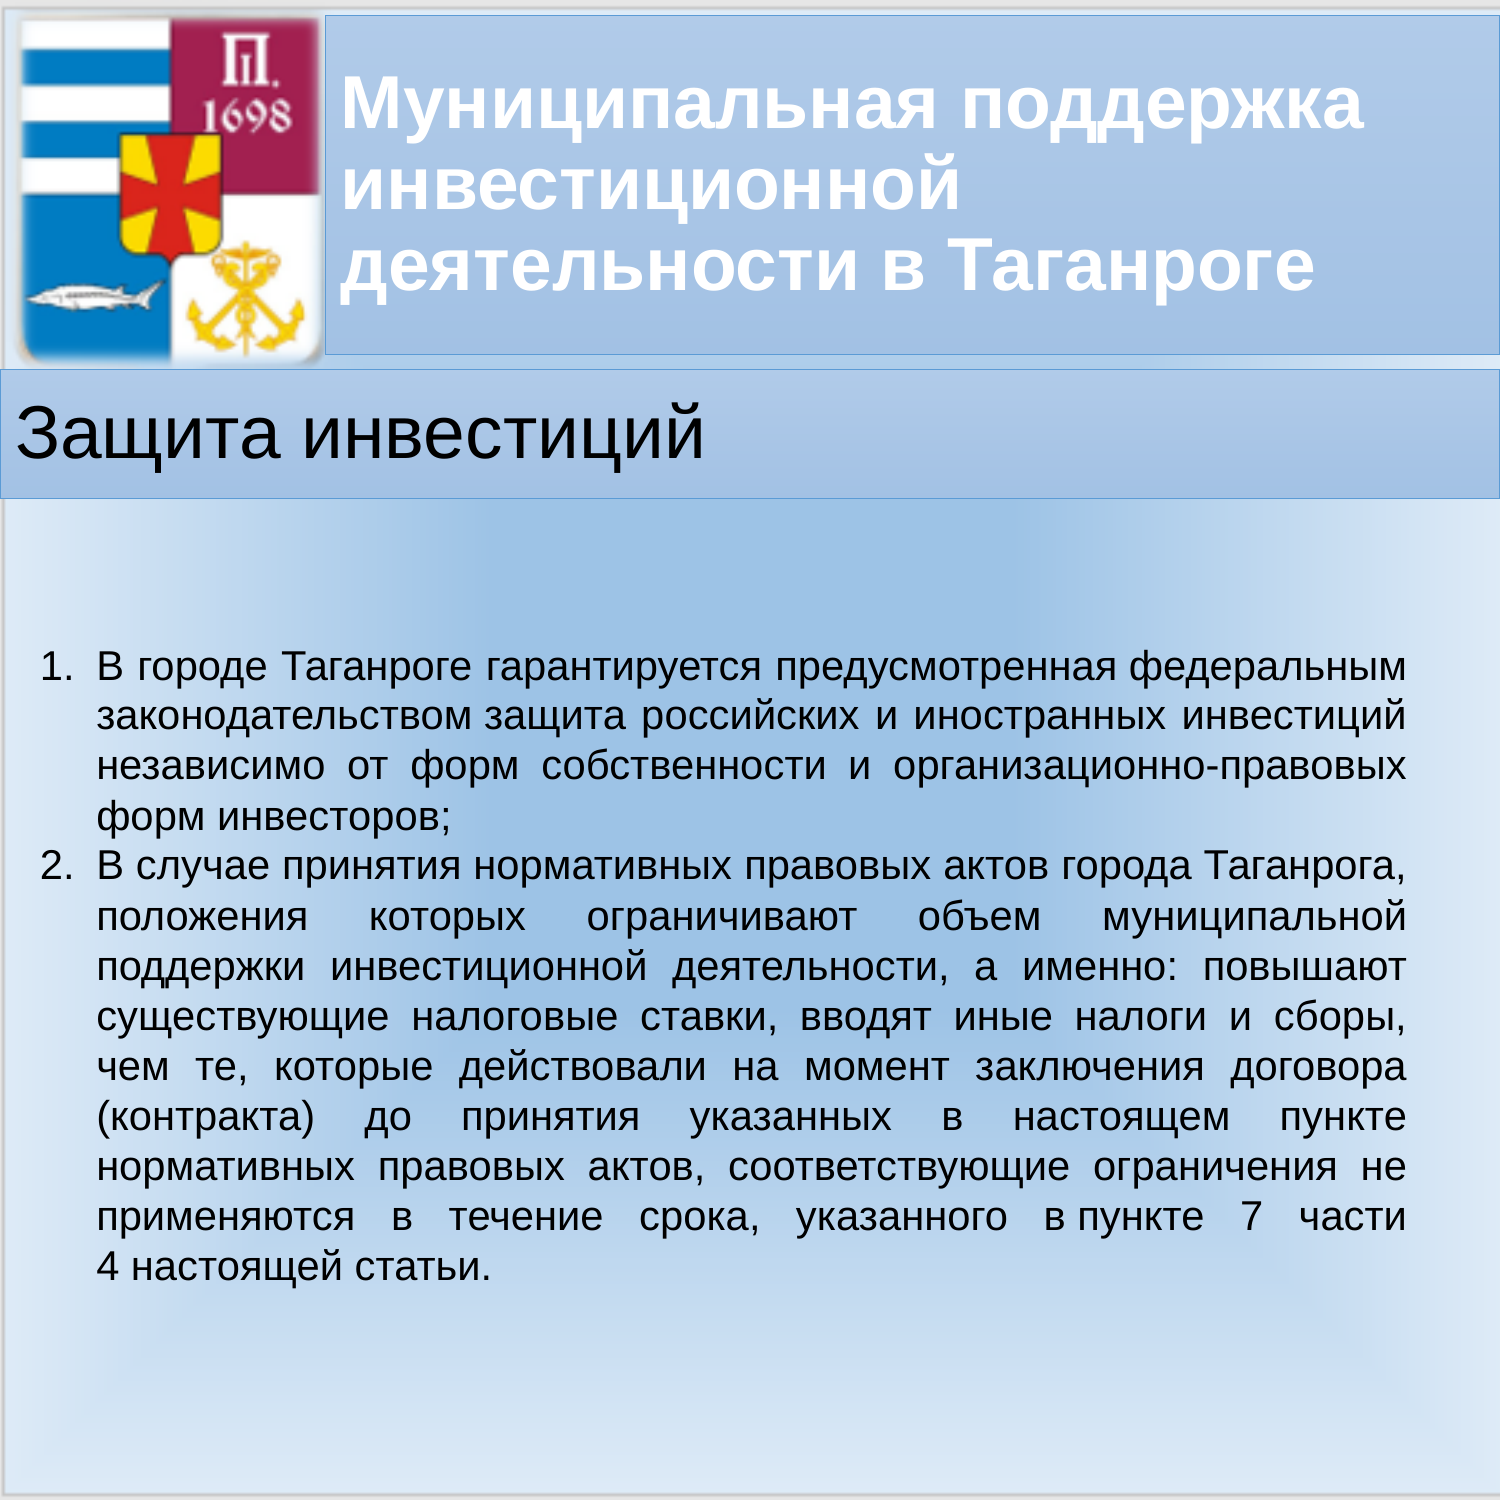

Муниципальная поддержка инвестиционной деятельности в Таганроге
# Защита инвестиций
В городе Таганроге гарантируется предусмотренная федеральным законодательством защита российских и иностранных инвестиций независимо от форм собственности и организационно-правовых форм инвесторов;
В случае принятия нормативных правовых актов города Таганрога, положения которых ограничивают объем муниципальной поддержки инвестиционной деятельности, а именно: повышают существующие налоговые ставки, вводят иные налоги и сборы, чем те, которые действовали на момент заключения договора (контракта) до принятия указанных в настоящем пункте нормативных правовых актов, соответствующие ограничения не применяются в течение срока, указанного в пункте 7 части 4 настоящей статьи.